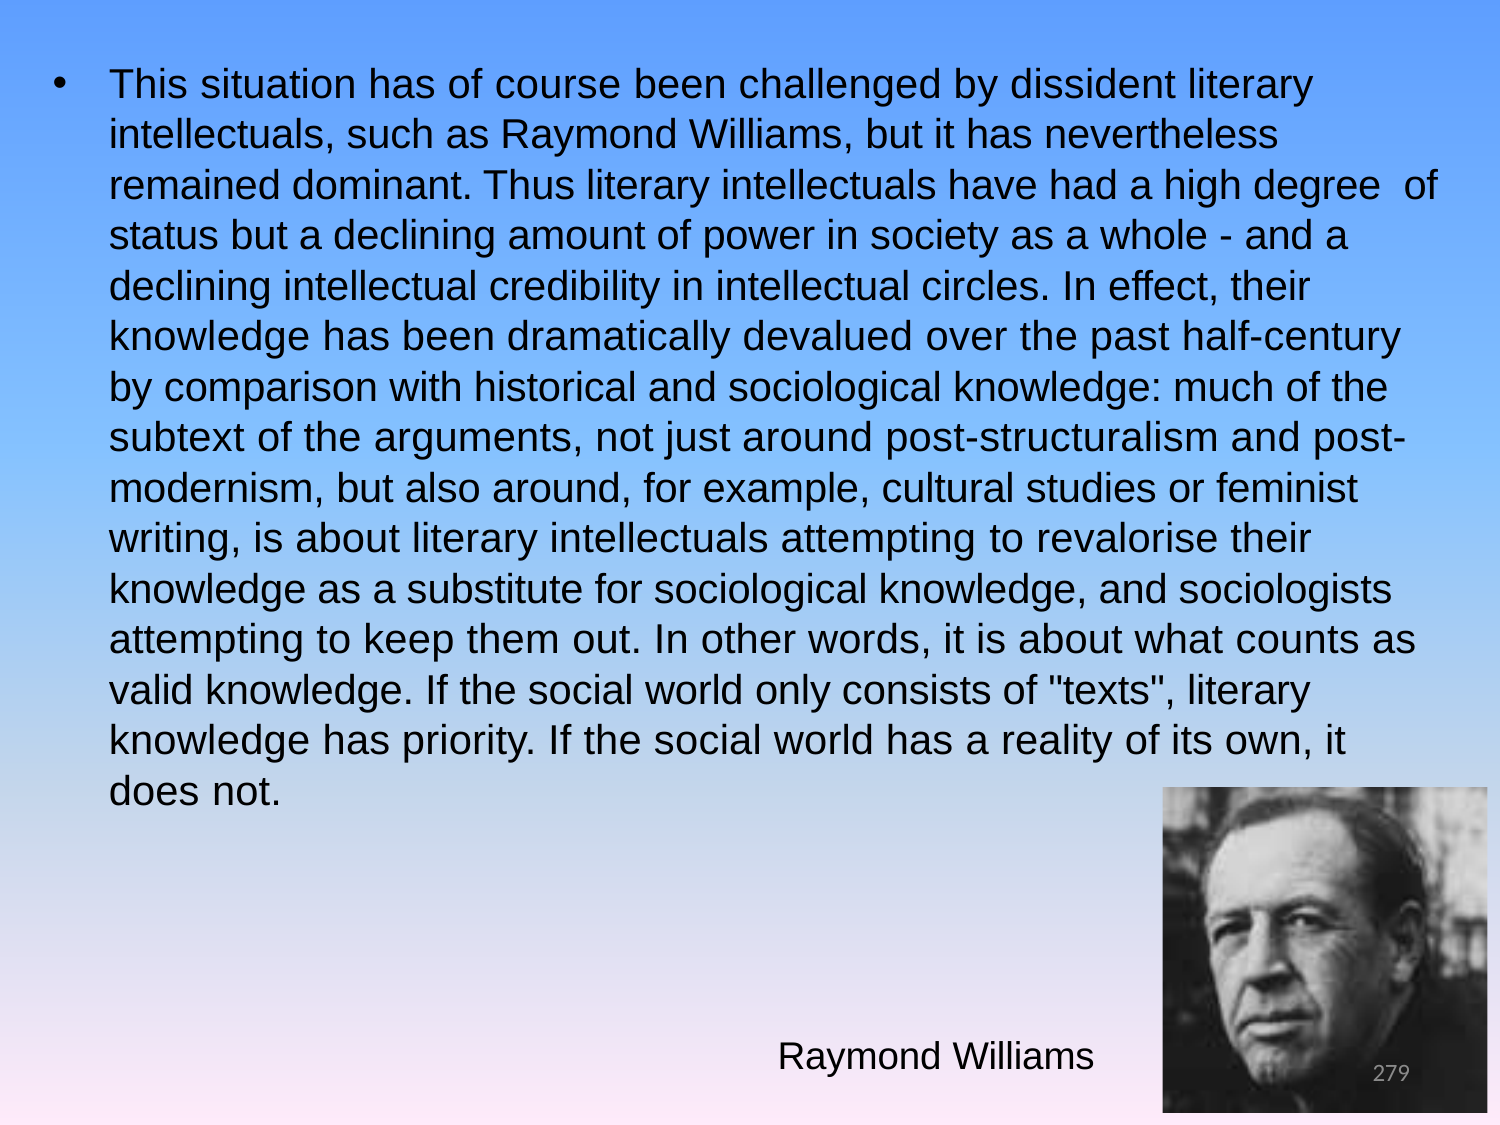

This situation has of course been challenged by dissident literary  intellectuals, such as Raymond Williams, but it has nevertheless  remained dominant. Thus literary intellectuals have had a high degree  of status but a declining amount of power in society as a whole - and a  declining intellectual credibility in intellectual circles. In effect, their  knowledge has been dramatically devalued over the past half-century  by comparison with historical and sociological knowledge: much of the  subtext of the arguments, not just around post-structuralism and post-  modernism, but also around, for example, cultural studies or feminist  writing, is about literary intellectuals attempting to revalorise their  knowledge as a substitute for sociological knowledge, and sociologists  attempting to keep them out. In other words, it is about what counts as  valid knowledge. If the social world only consists of "texts", literary  knowledge has priority. If the social world has a reality of its own, it  does not.

Raymond Williams
279